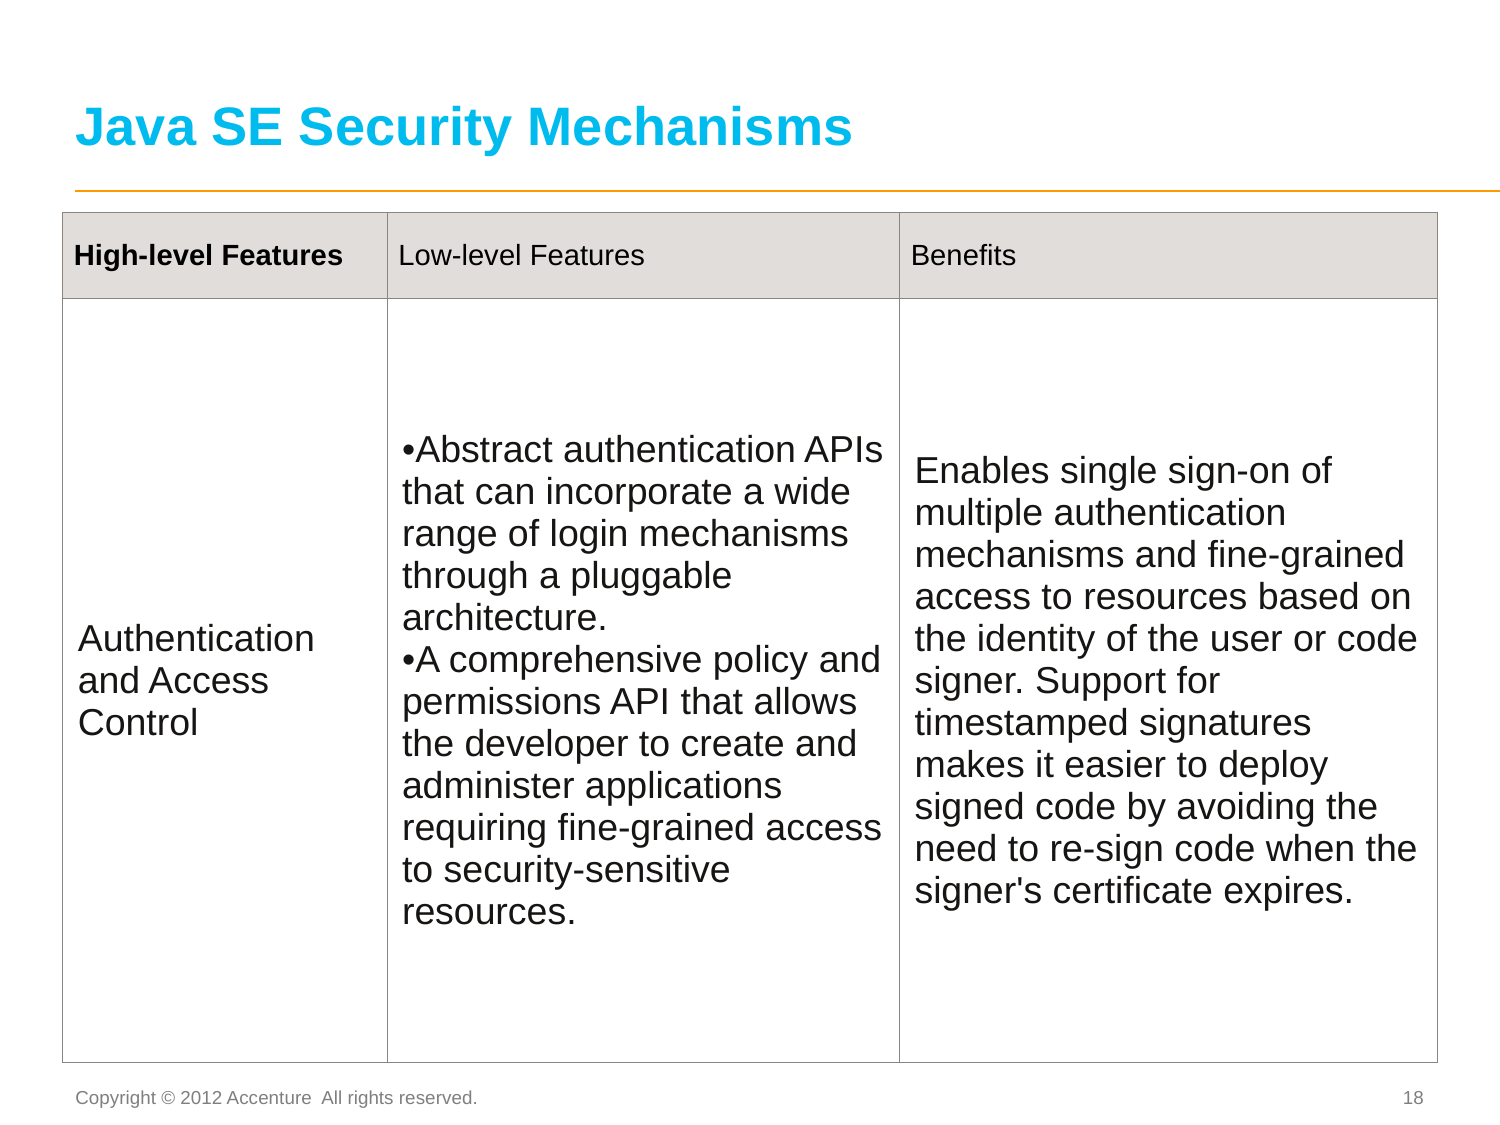

# Java SE Security Mechanisms
| High-level Features | Low-level Features | Benefits |
| --- | --- | --- |
| Authentication and Access Control | Abstract authentication APIs that can incorporate a wide range of login mechanisms through a pluggable architecture. A comprehensive policy and permissions API that allows the developer to create and administer applications requiring fine-grained access to security-sensitive resources. | Enables single sign-on of multiple authentication mechanisms and fine-grained access to resources based on the identity of the user or code signer. Support for timestamped signatures makes it easier to deploy signed code by avoiding the need to re-sign code when the signer's certificate expires. |